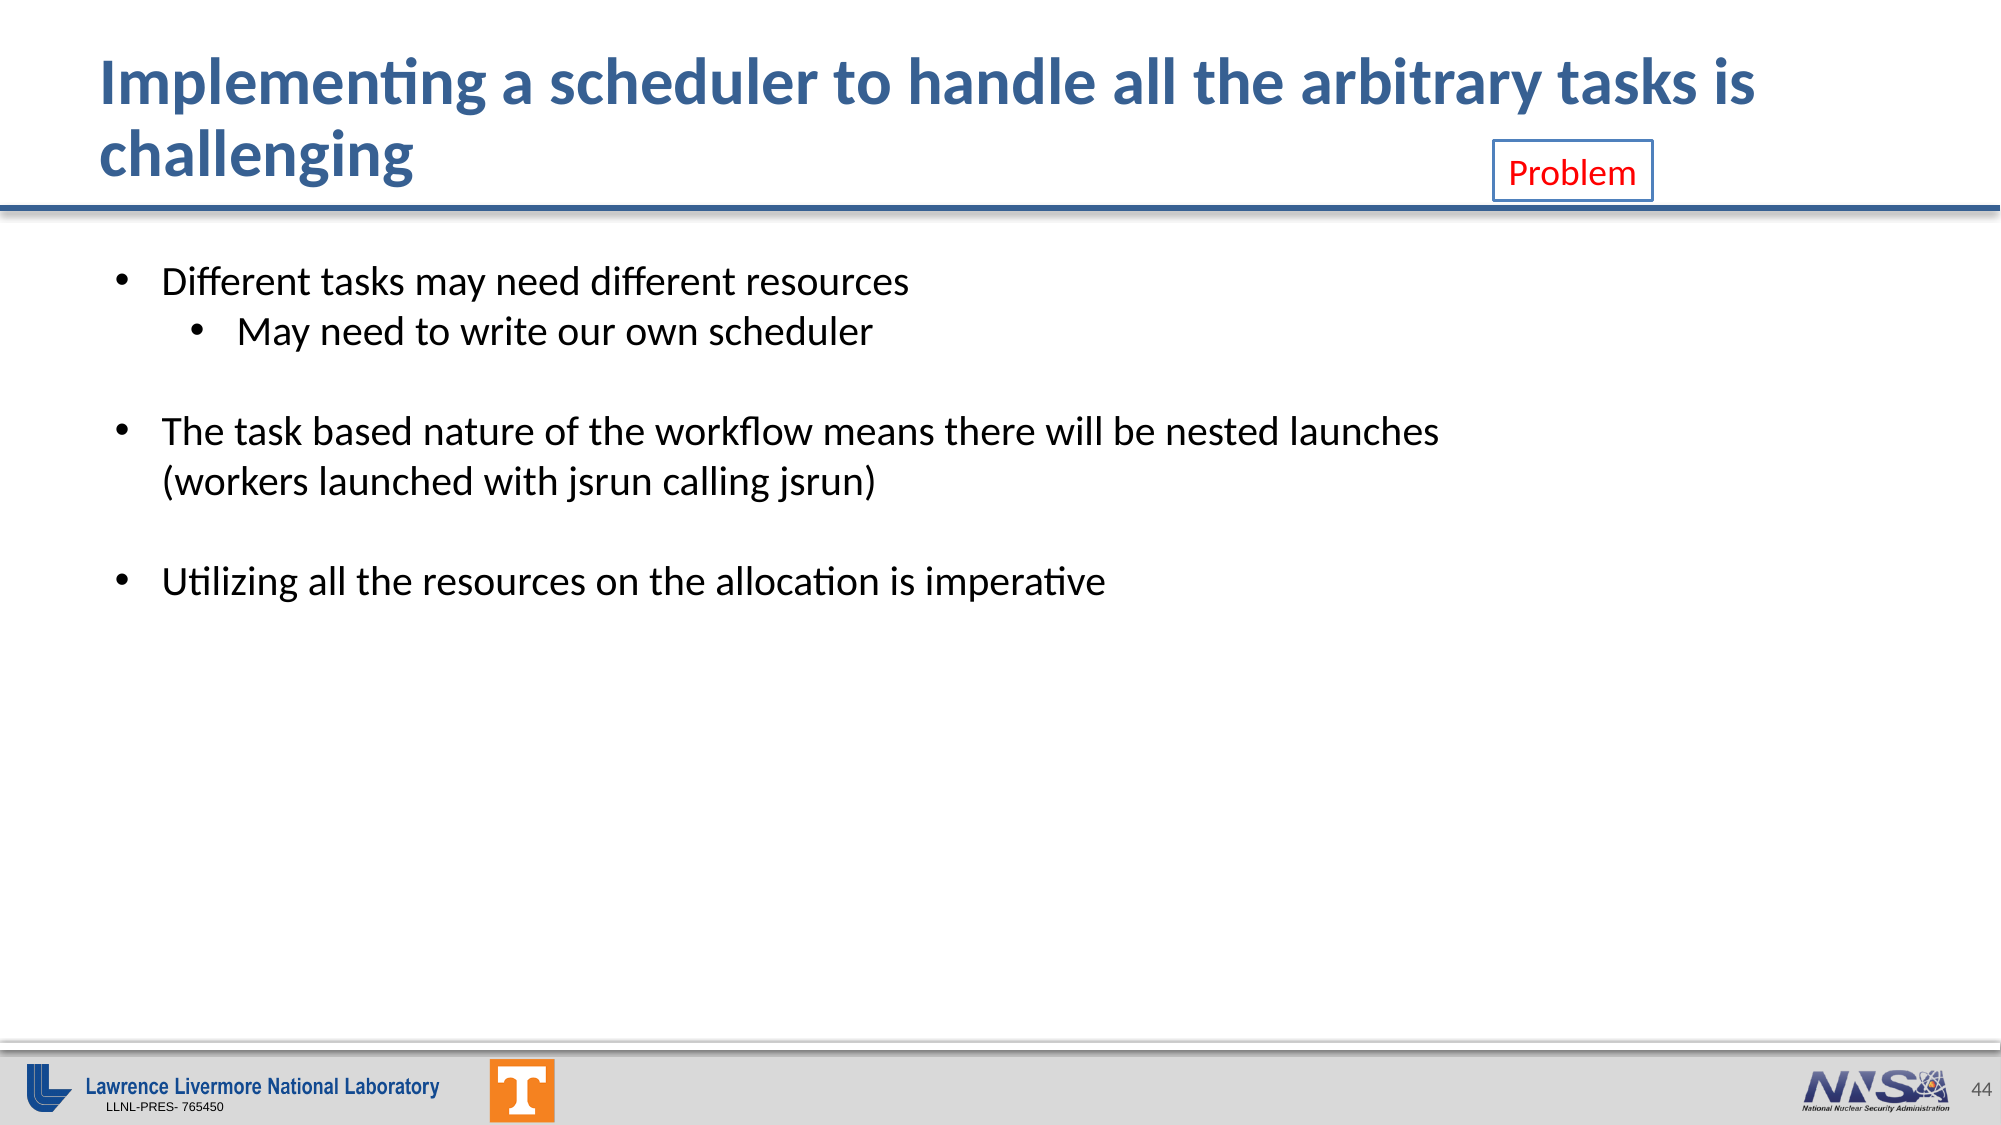

# Implementing a scheduler to handle all the arbitrary tasks is challenging
Problem

Different tasks may need different resources
May need to write our own scheduler

The task based nature of the workflow means there will be nested launches (workers launched with jsrun calling jsrun)

Utilizing all the resources on the allocation is imperative